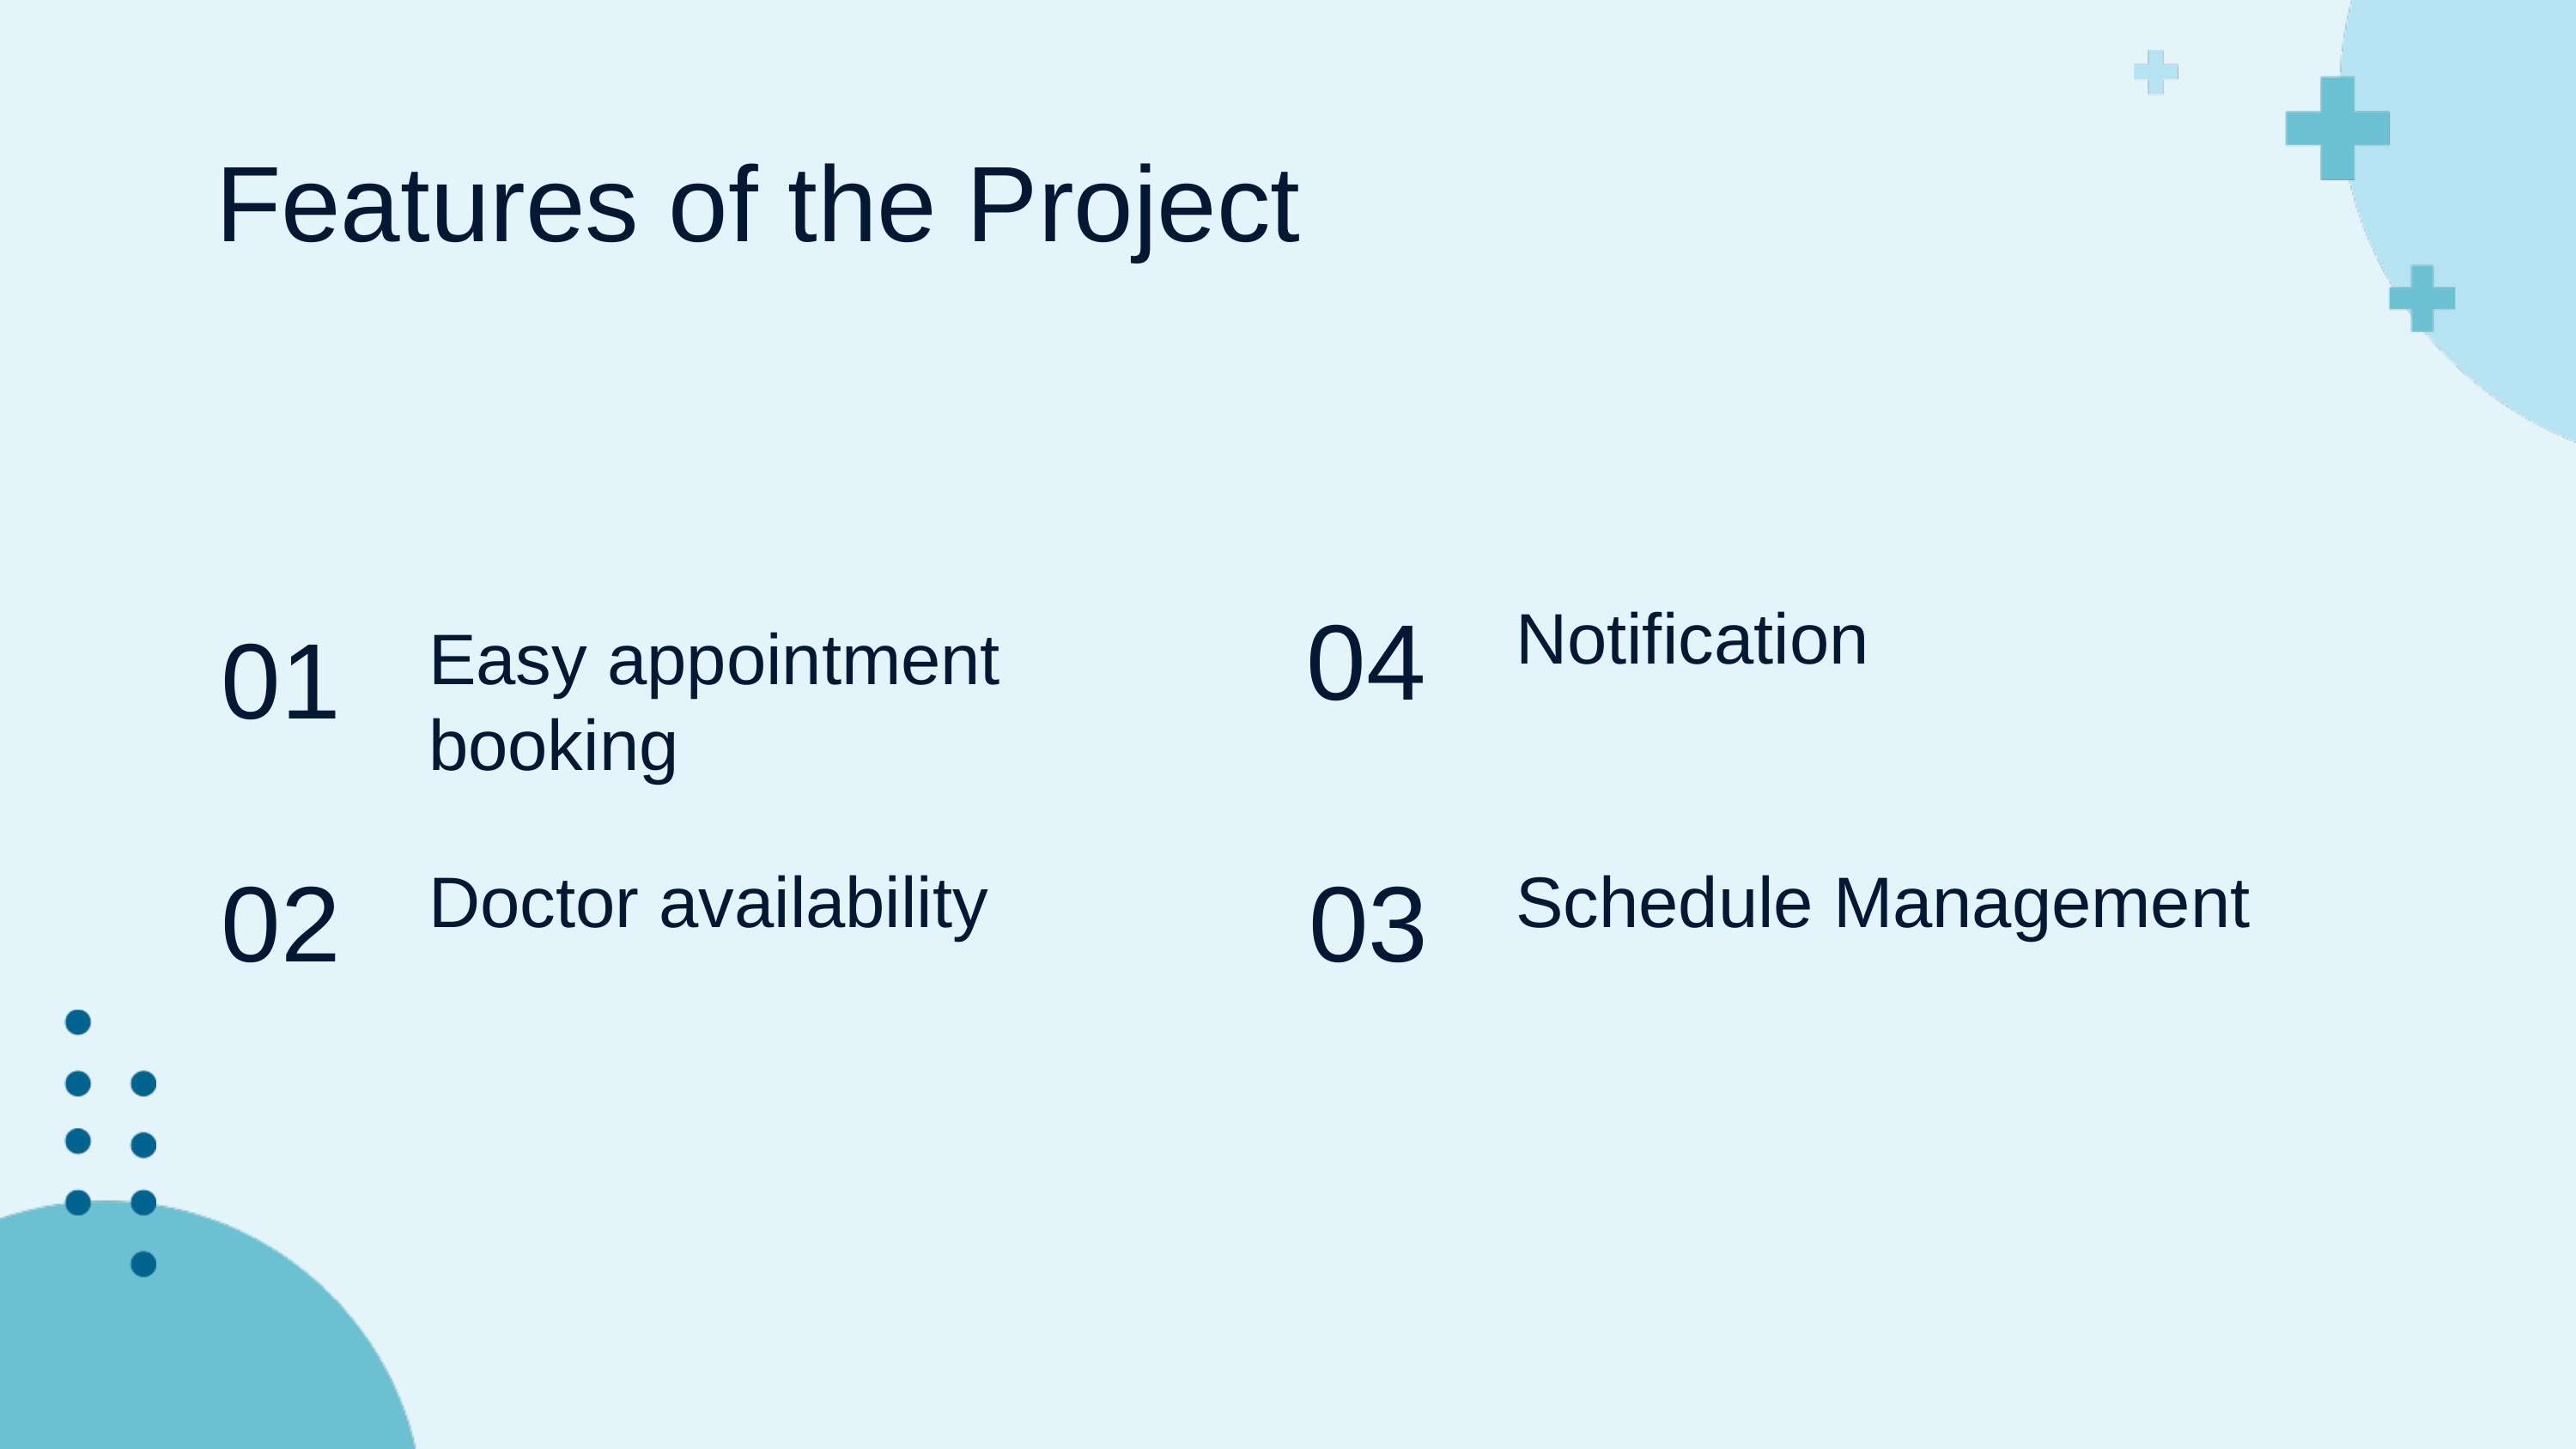

Features of the Project
Notification
04
01
Easy appointment booking
02
03
Doctor availability
Schedule Management